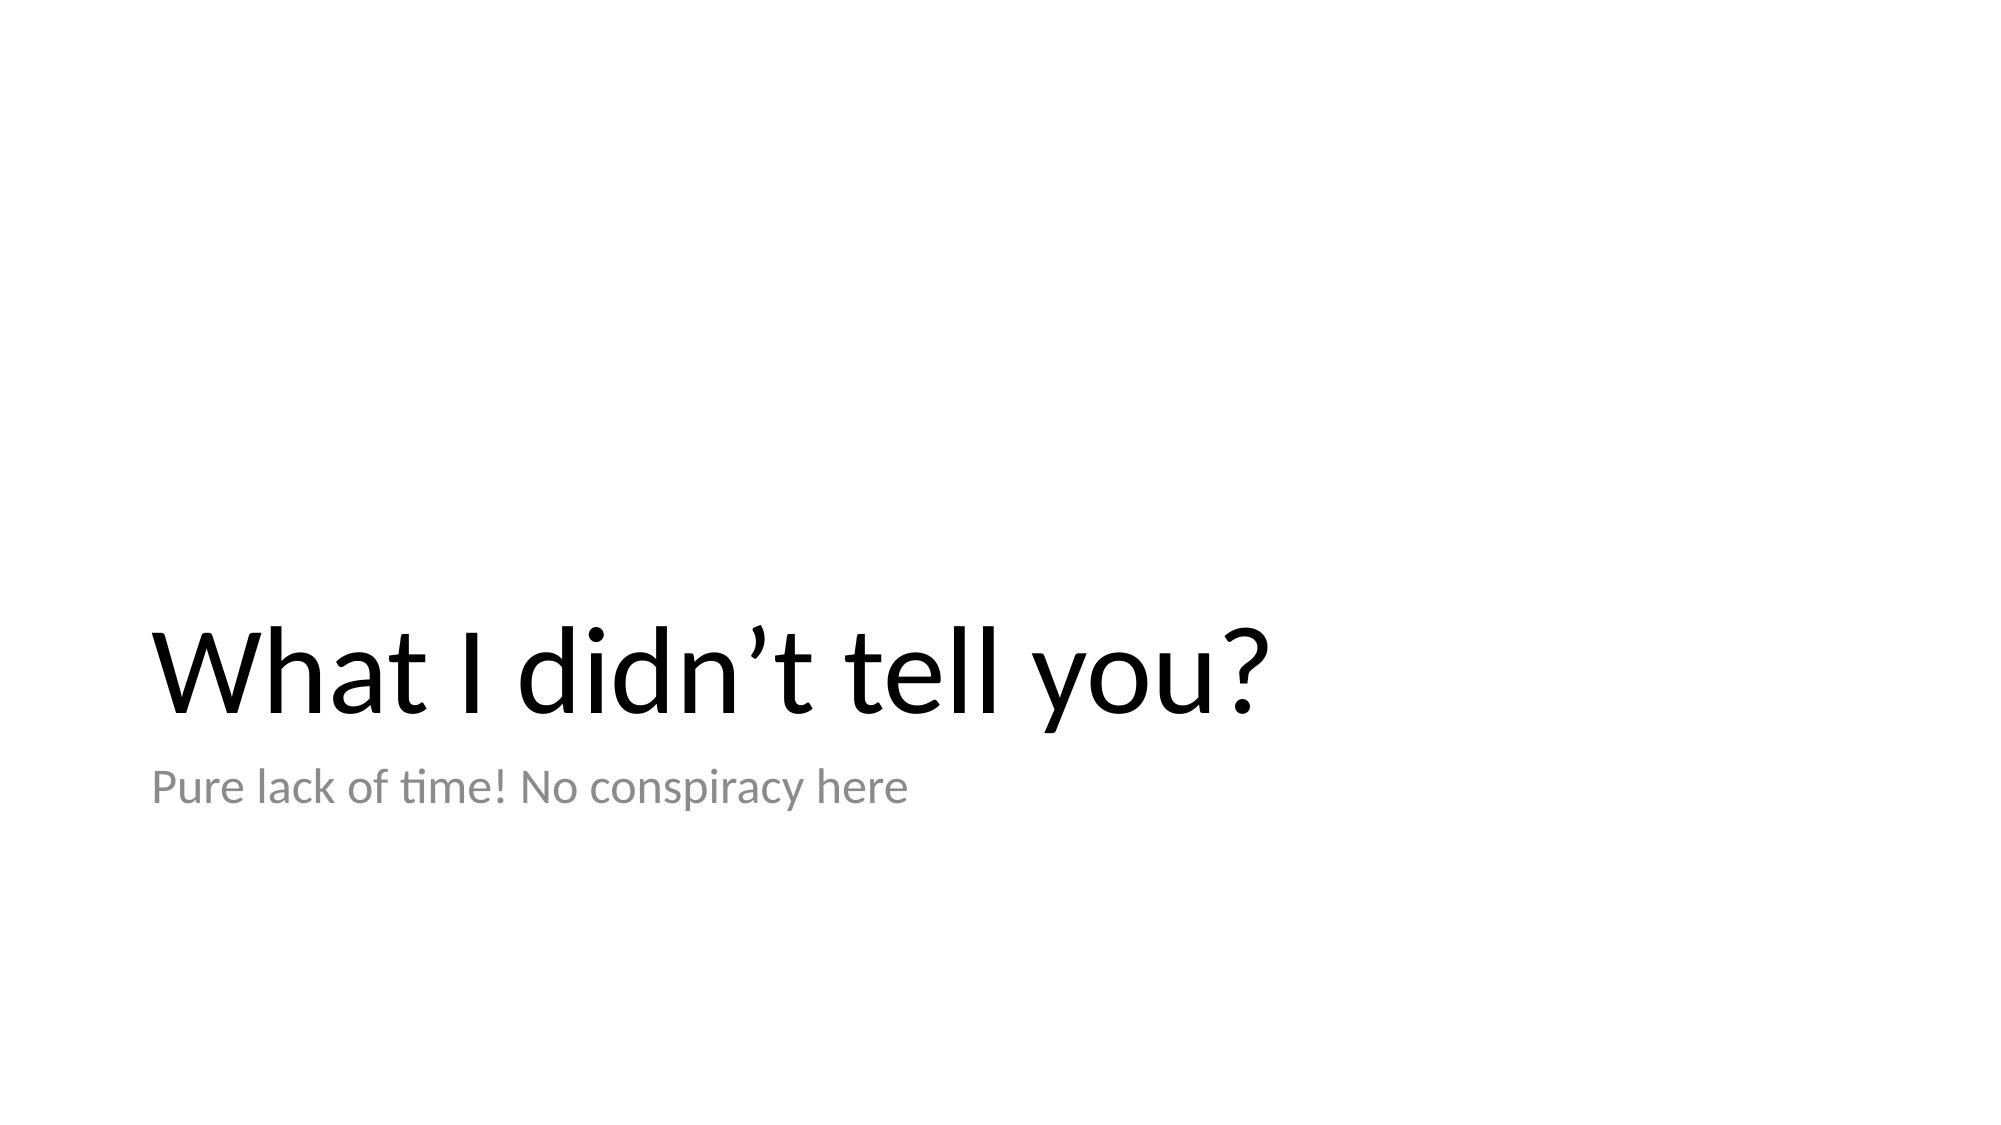

# What I didn’t tell you?
Pure lack of time! No conspiracy here